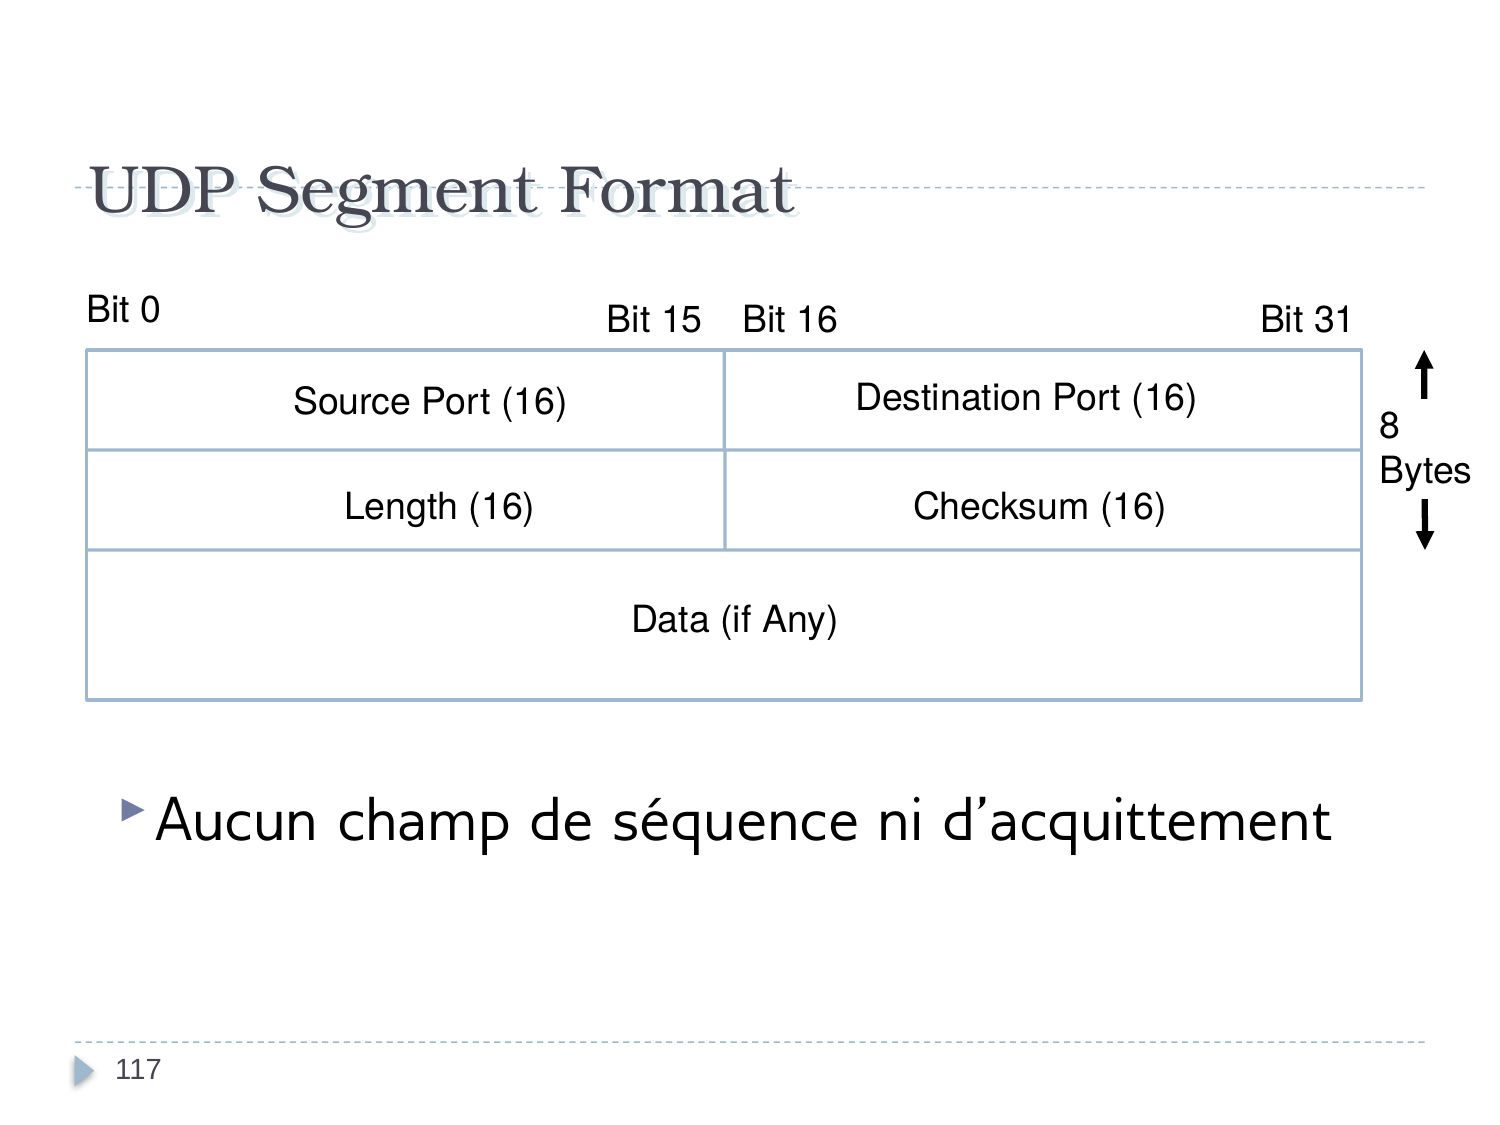

# UDP Segment Format
Bit 0
1
Bit 15
Bit 16
Bit 31

Destination Port (16)
Source Port (16)
8
Bytes

Length (16)
Checksum (16)

Data (if Any)
Aucun champ de séquence ni d’acquittement
117